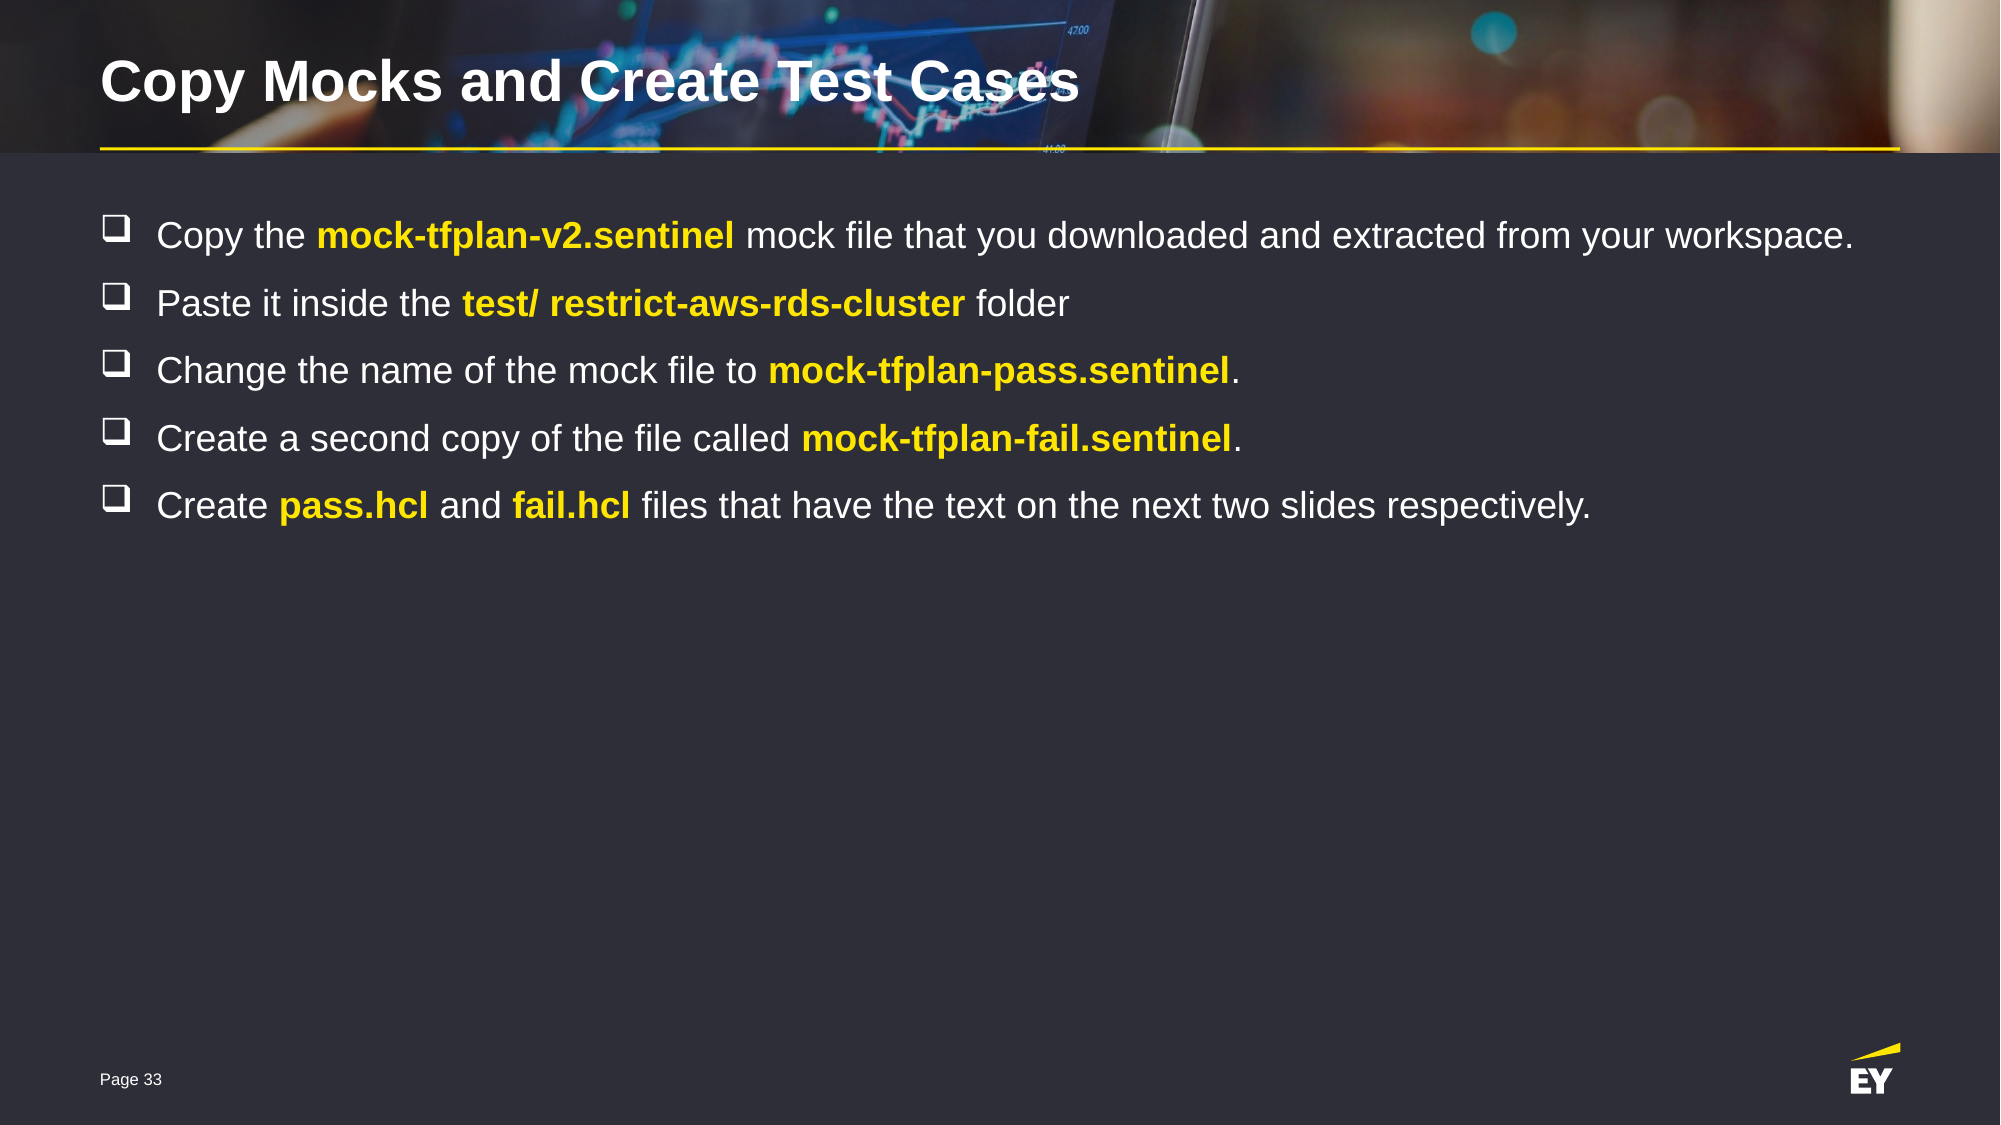

# Copy Mocks and Create Test Cases
Copy the mock-tfplan-v2.sentinel mock file that you downloaded and extracted from your workspace.
Paste it inside the test/ restrict-aws-rds-cluster folder
Change the name of the mock file to mock-tfplan-pass.sentinel.
Create a second copy of the file called mock-tfplan-fail.sentinel.
Create pass.hcl and fail.hcl files that have the text on the next two slides respectively.